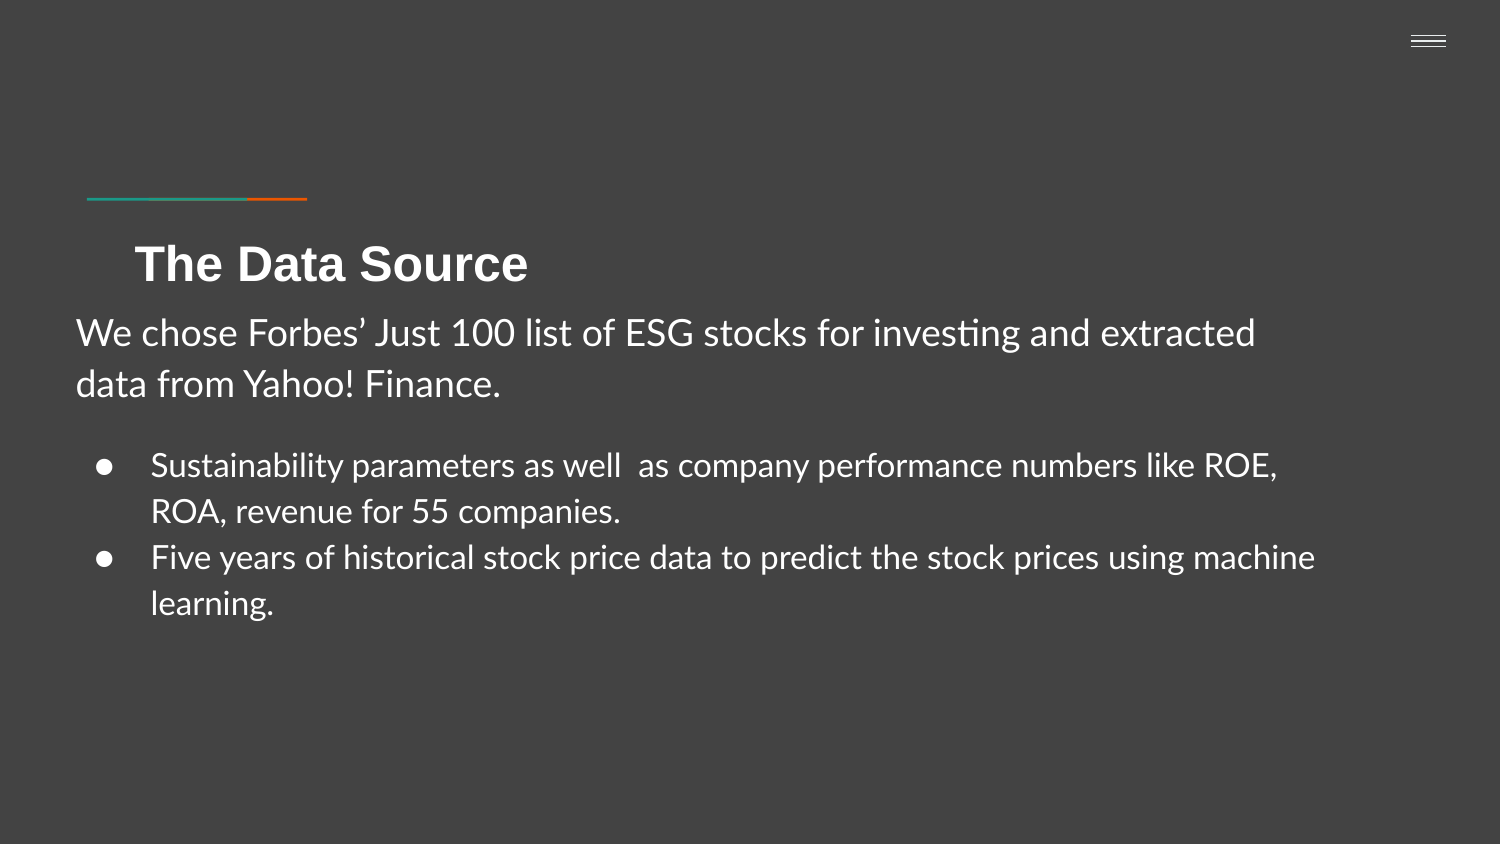

# The Data Source
We chose Forbes’ Just 100 list of ESG stocks for investing and extracted data from Yahoo! Finance.
Sustainability parameters as well  as company performance numbers like ROE, ROA, revenue for 55 companies.
Five years of historical stock price data to predict the stock prices using machine learning.